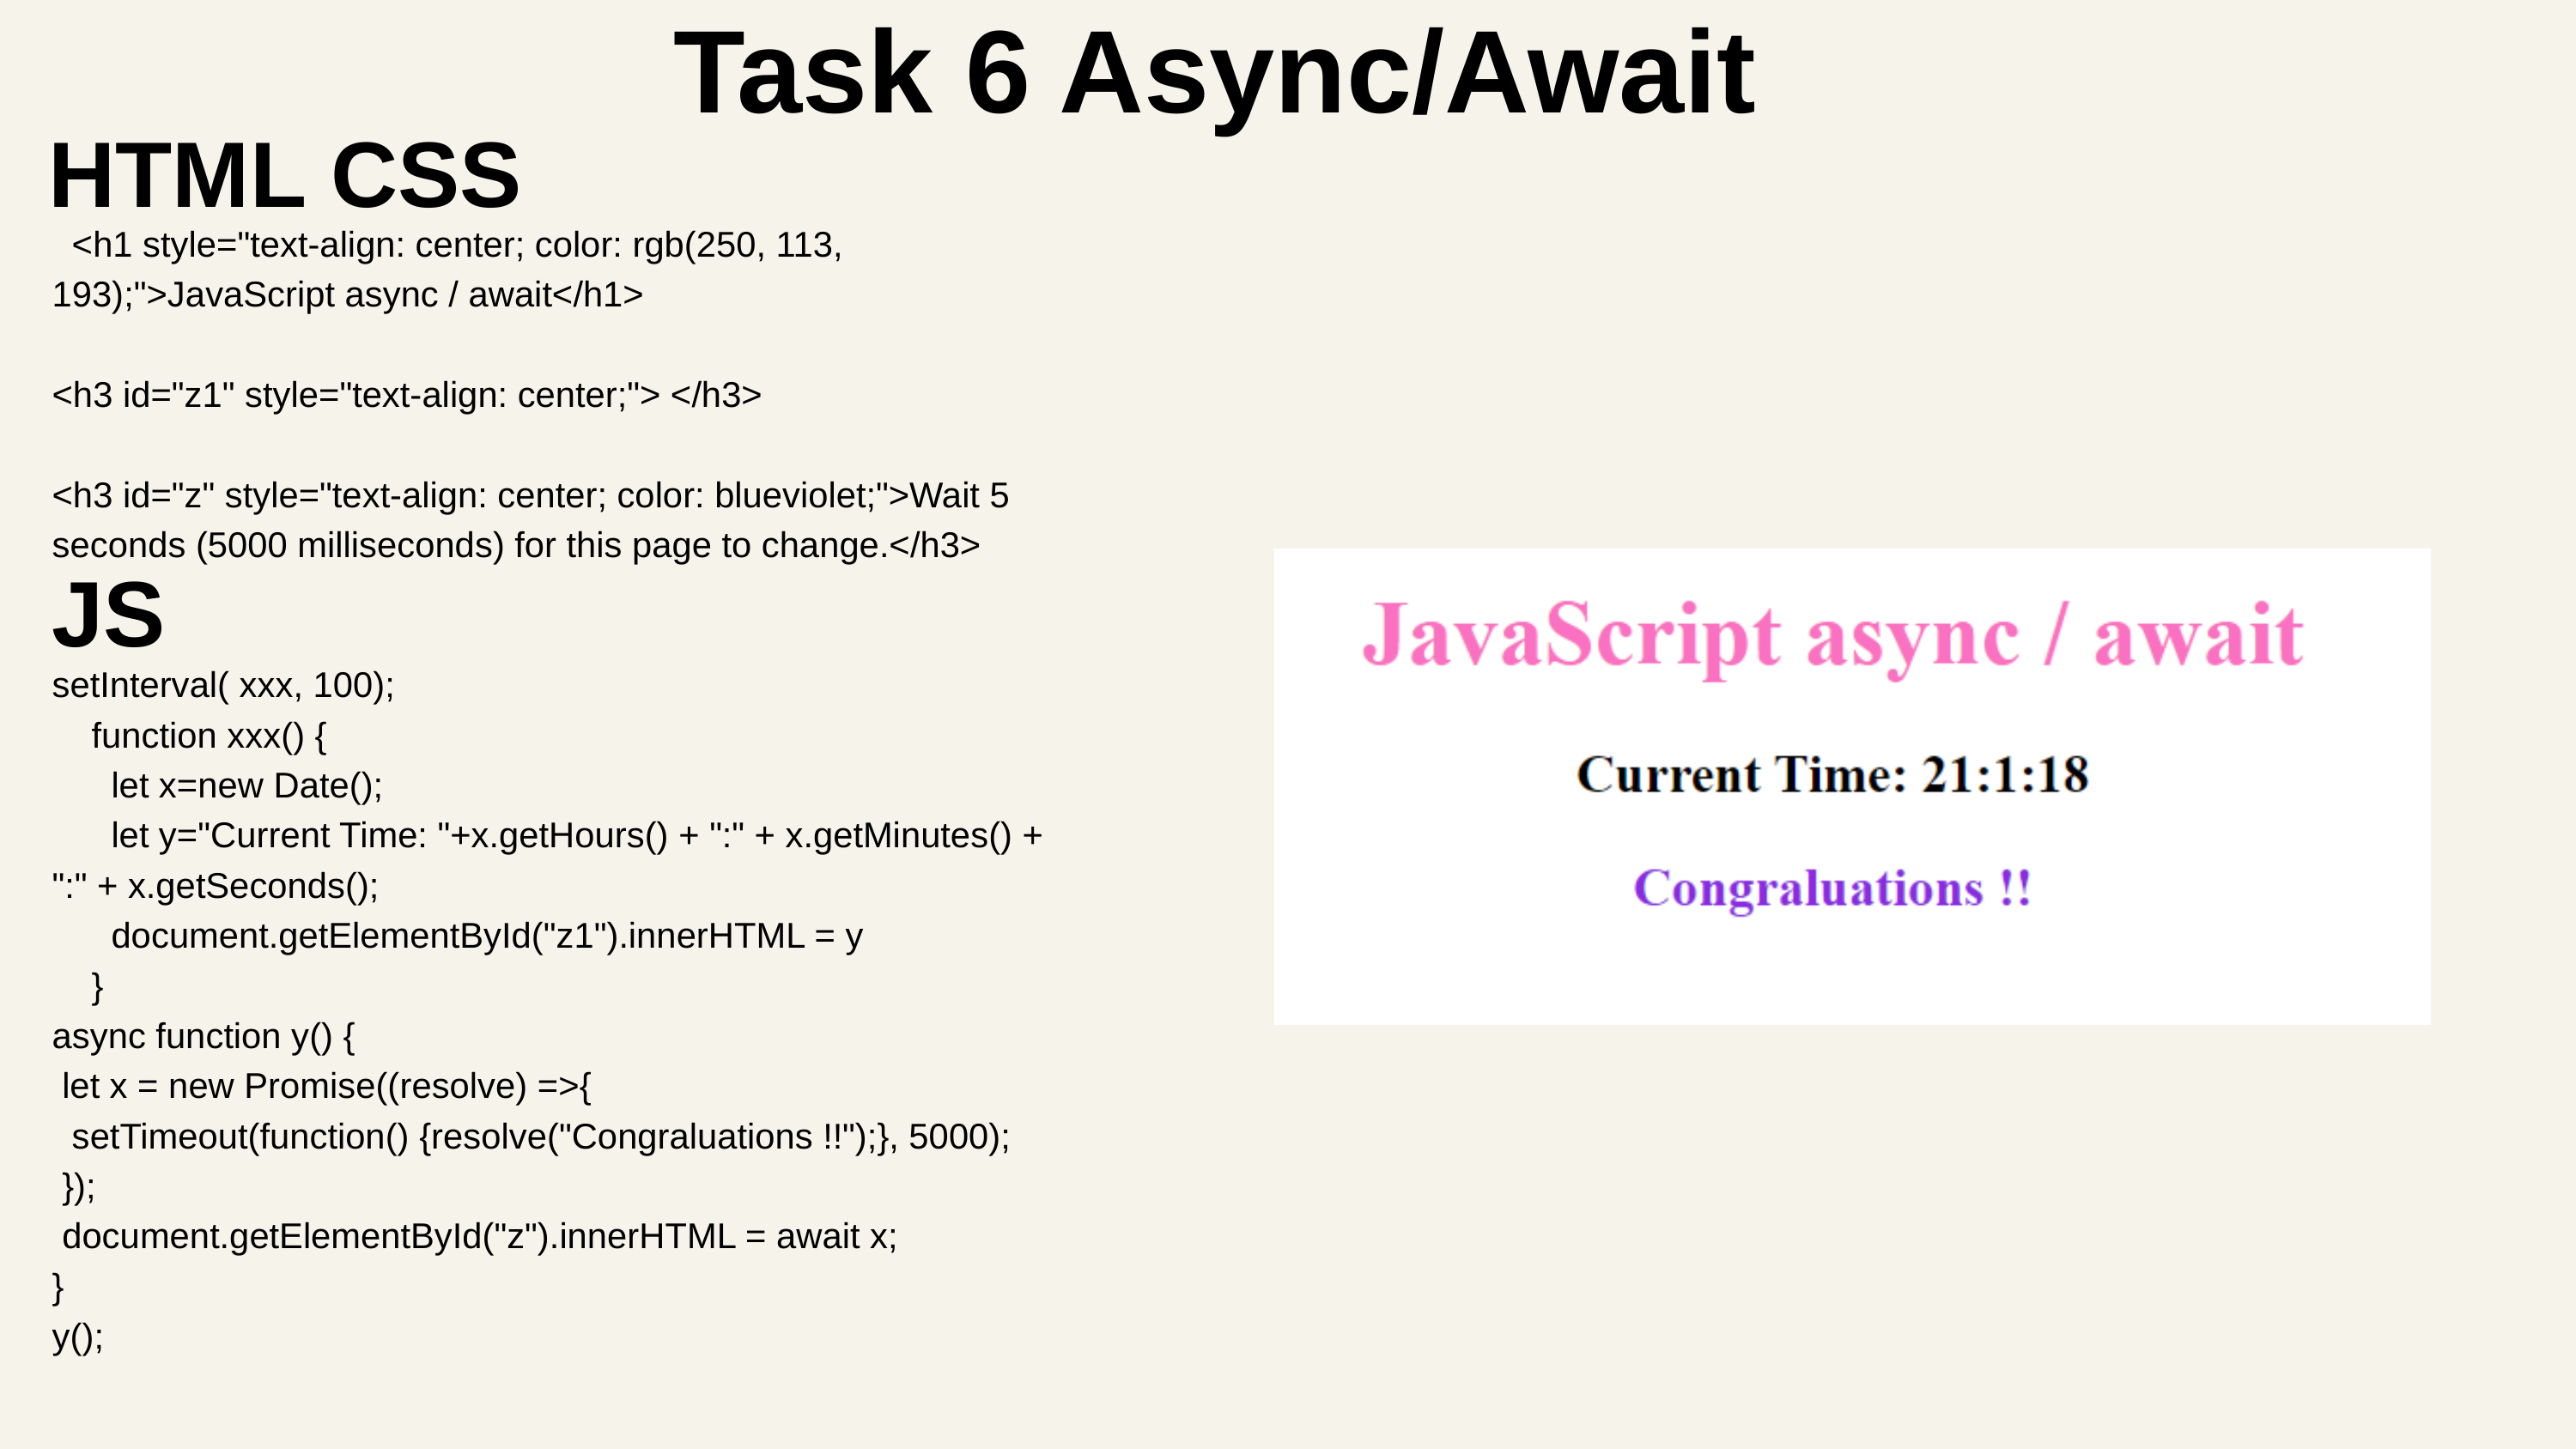

Task 6 Async/Await
HTML CSS
  <h1 style="text-align: center; color: rgb(250, 113, 193);">JavaScript async / await</h1>

<h3 id="z1" style="text-align: center;"> </h3>

<h3 id="z" style="text-align: center; color: blueviolet;">Wait 5 seconds (5000 milliseconds) for this page to change.</h3>

JS

setInterval( xxx, 100);
    function xxx() {
      let x=new Date();
      let y="Current Time: "+x.getHours() + ":" + x.getMinutes() + ":" + x.getSeconds();
      document.getElementById("z1").innerHTML = y
    }
async function y() {
 let x = new Promise((resolve) =>{
  setTimeout(function() {resolve("Congraluations !!");}, 5000);
 });
 document.getElementById("z").innerHTML = await x;
}
y();